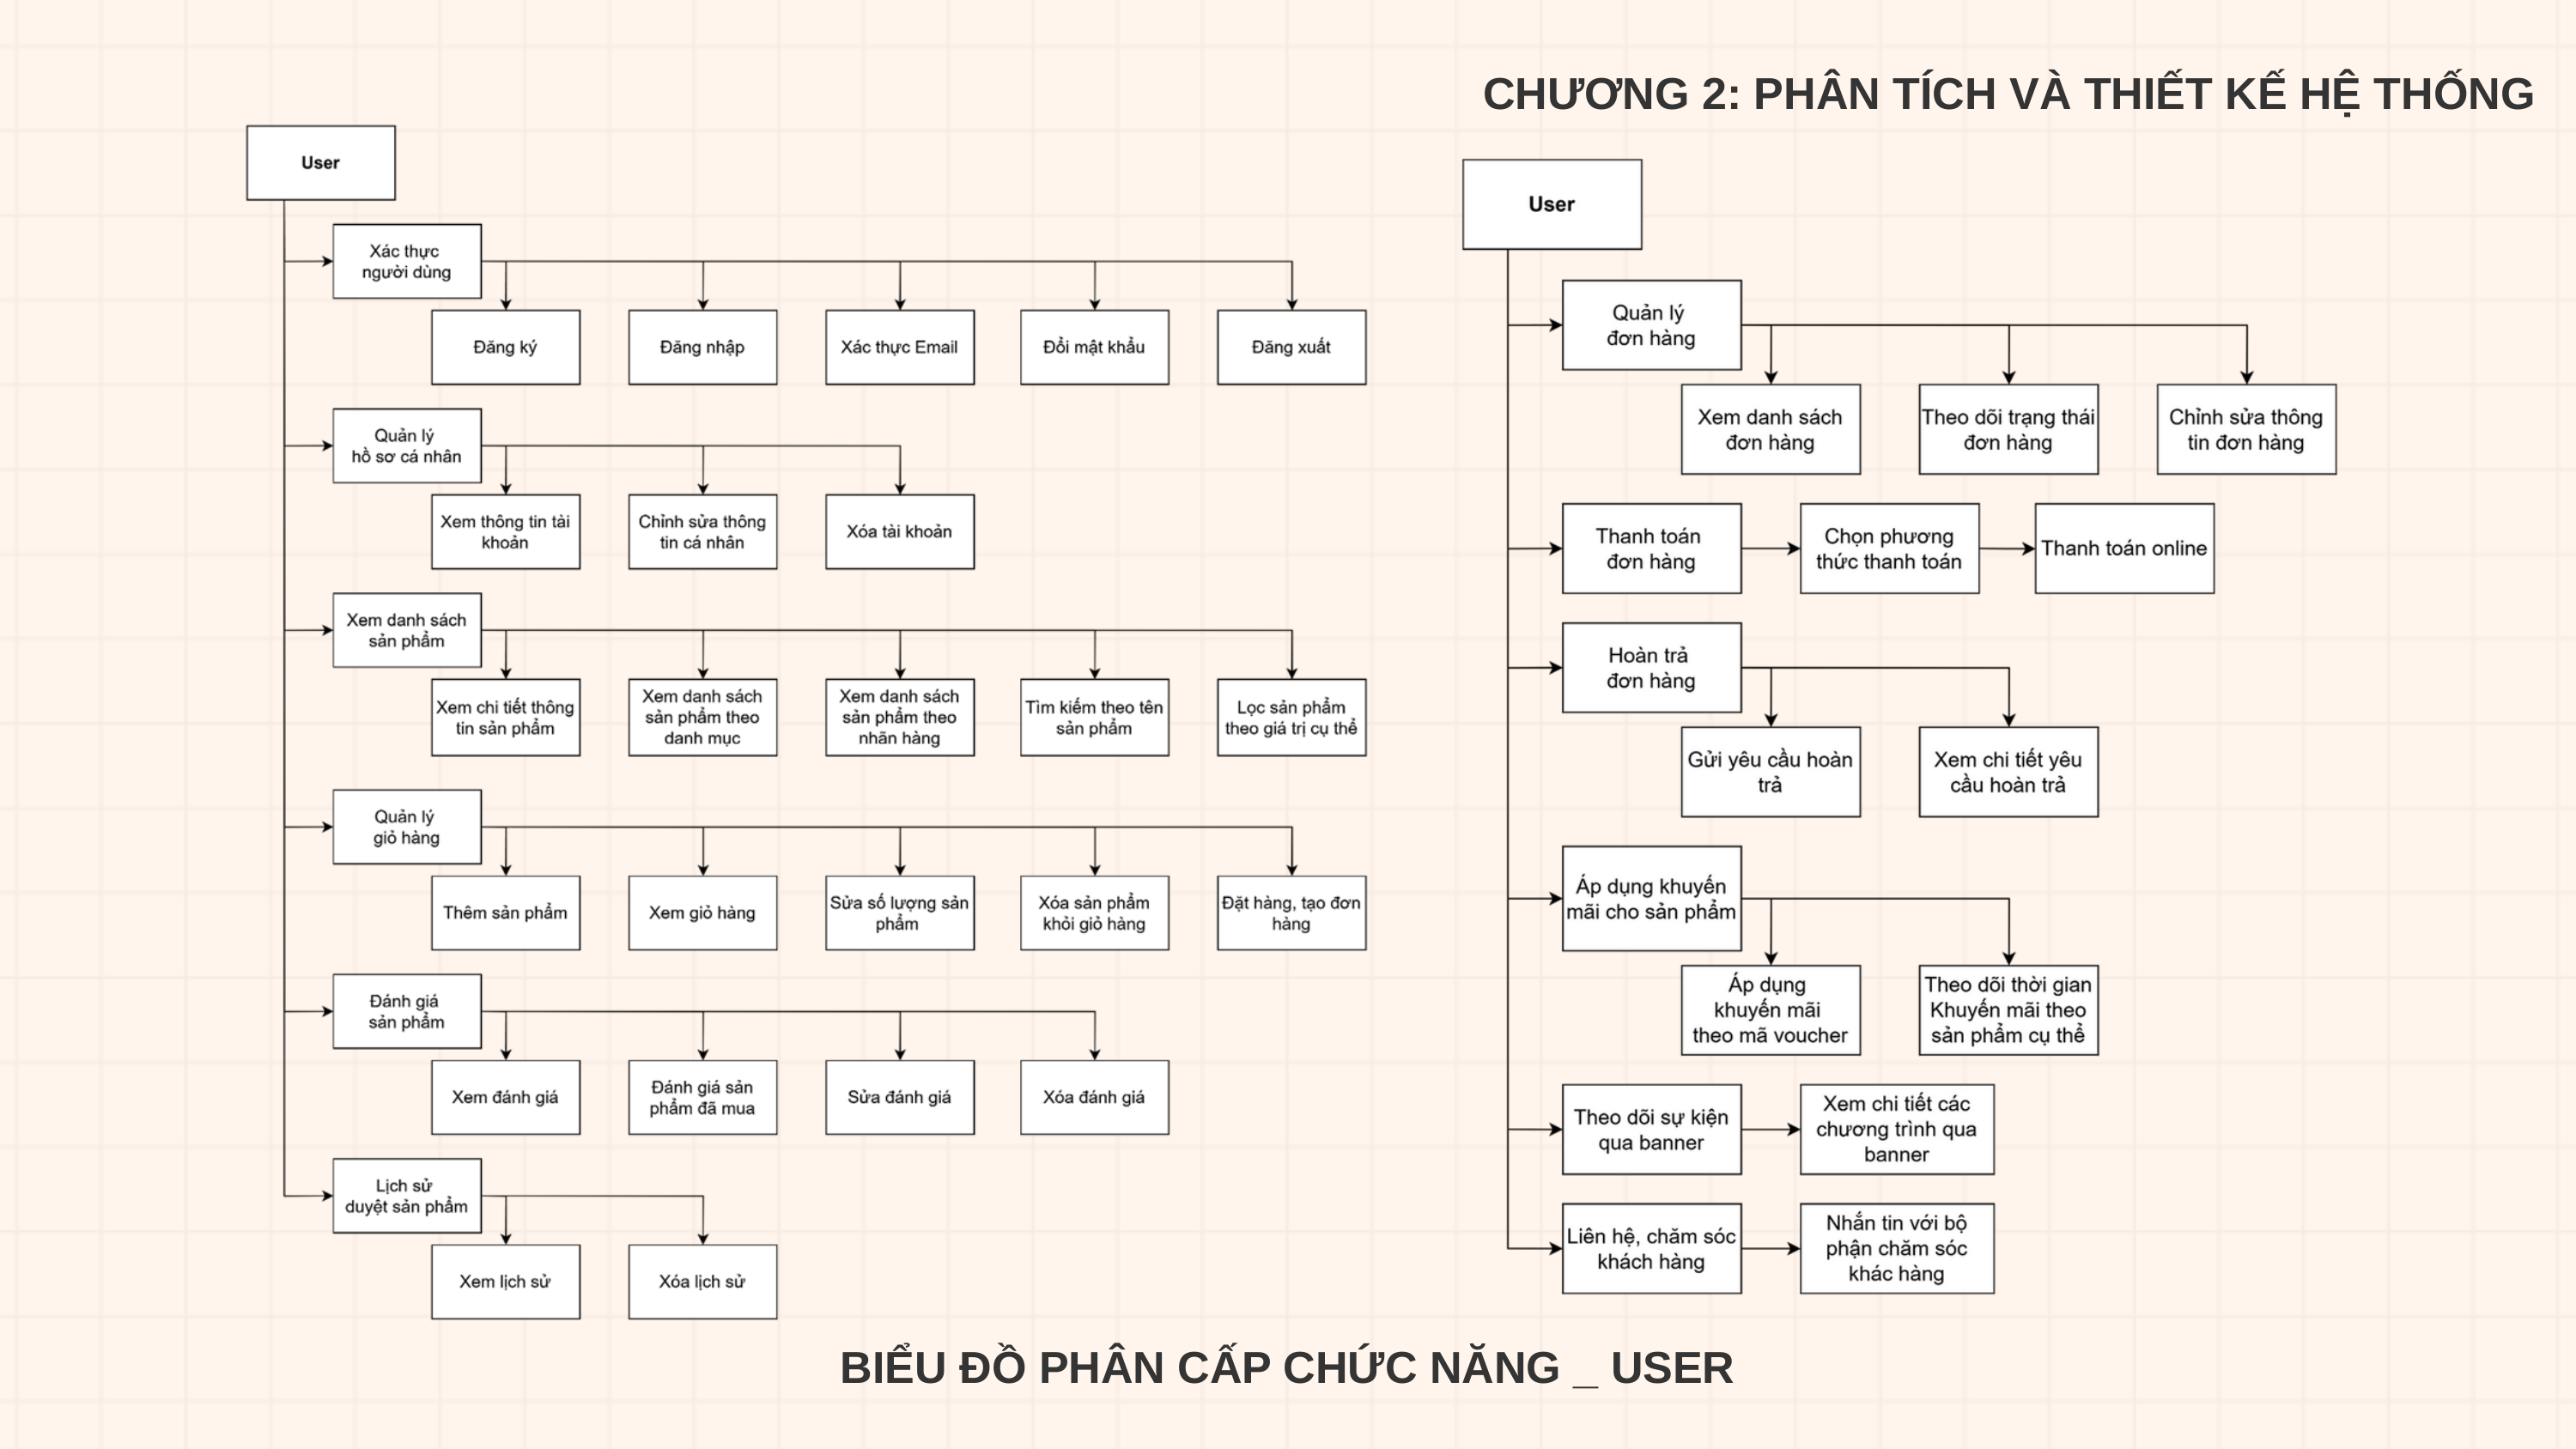

CHƯƠNG 2: PHÂN TÍCH VÀ THIẾT KẾ HỆ THỐNG

BIỂU ĐỒ PHÂN CẤP CHỨC NĂNG _ USER